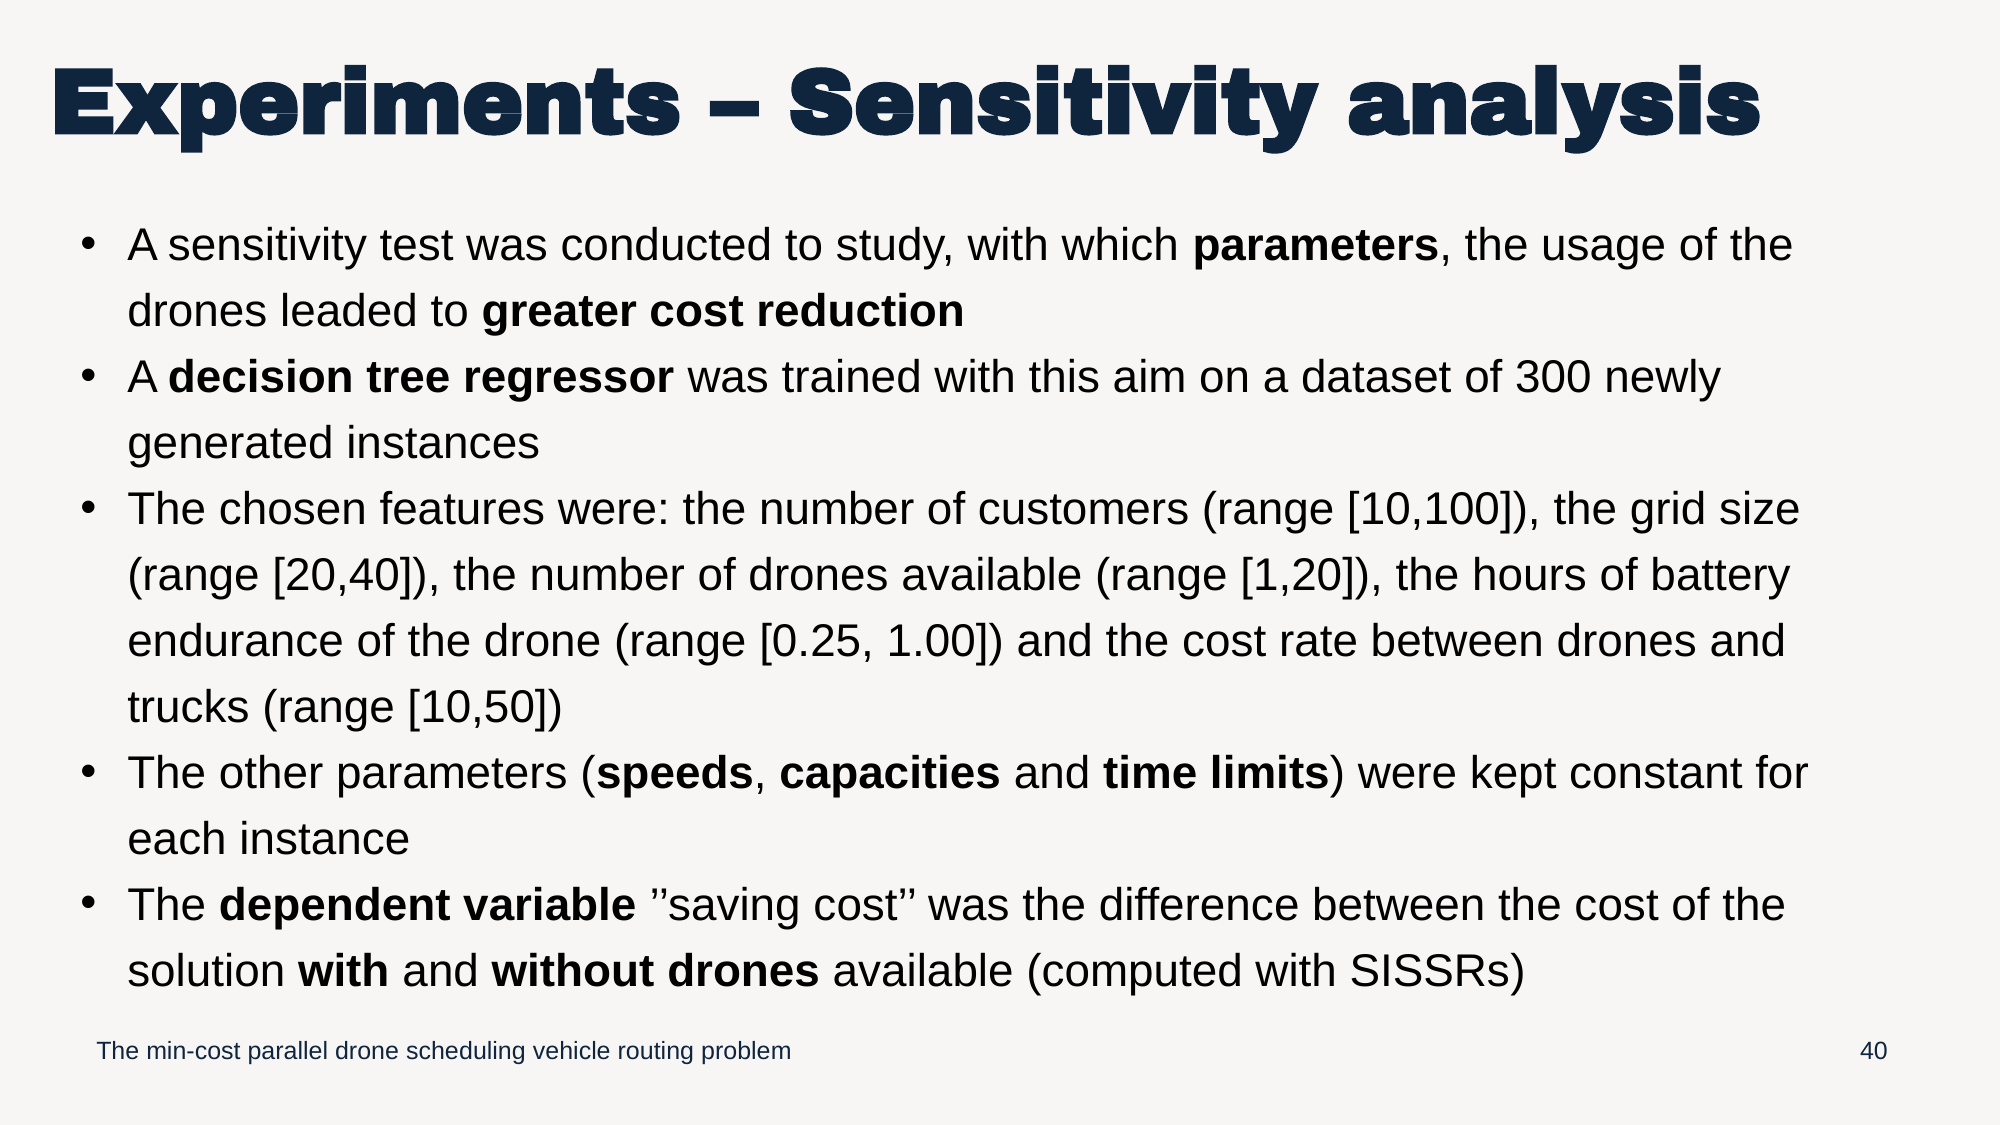

Experiments – Sensitivity analysis
A sensitivity test was conducted to study, with which parameters, the usage of the drones leaded to greater cost reduction
A decision tree regressor was trained with this aim on a dataset of 300 newly generated instances
The chosen features were: the number of customers (range [10,100]), the grid size (range [20,40]), the number of drones available (range [1,20]), the hours of battery endurance of the drone (range [0.25, 1.00]) and the cost rate between drones and trucks (range [10,50])
The other parameters (speeds, capacities and time limits) were kept constant for each instance
The dependent variable ’’saving cost’’ was the difference between the cost of the solution with and without drones available (computed with SISSRs)
The min-cost parallel drone scheduling vehicle routing problem
40